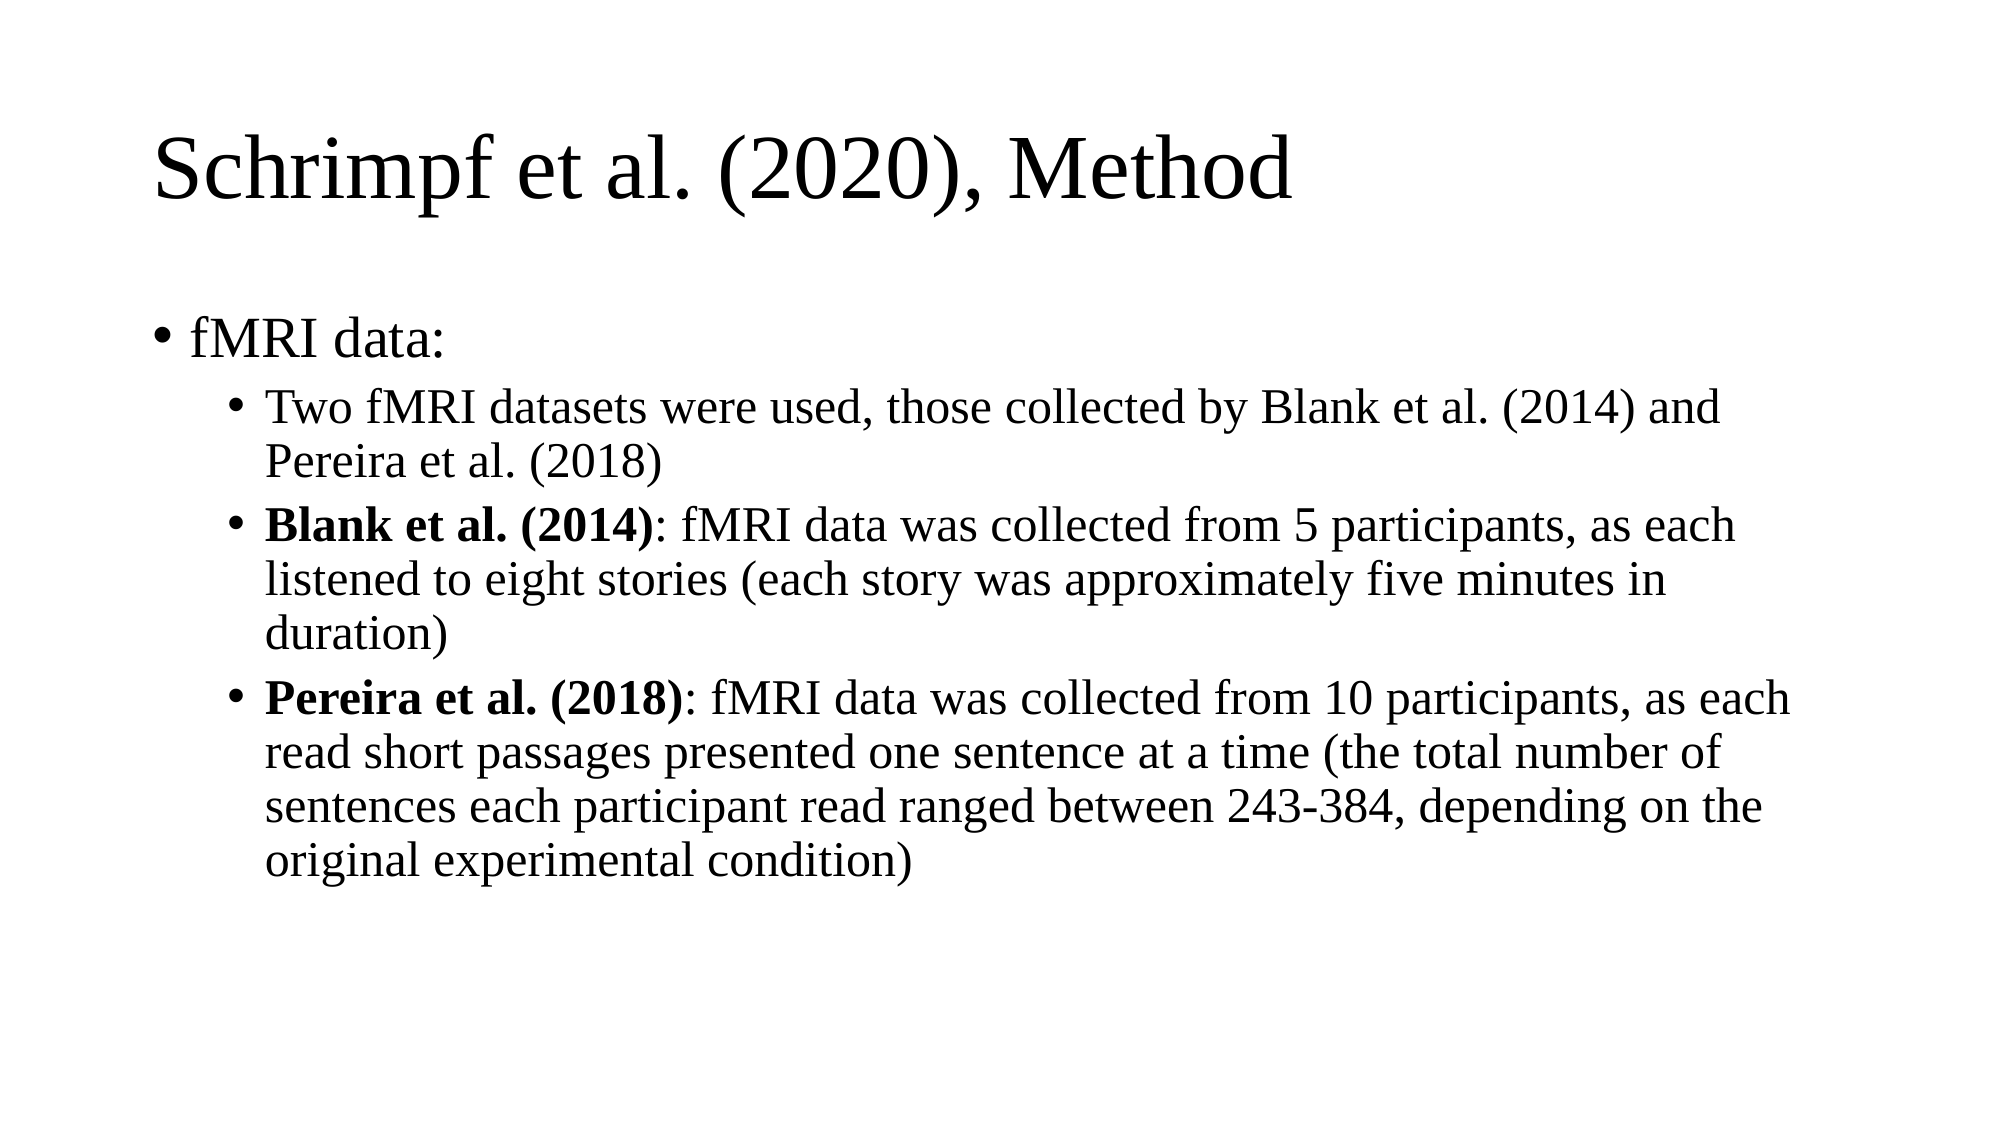

# Schrimpf et al. (2020), Method
fMRI data:
Two fMRI datasets were used, those collected by Blank et al. (2014) and Pereira et al. (2018)
Blank et al. (2014): fMRI data was collected from 5 participants, as each listened to eight stories (each story was approximately five minutes in duration)
Pereira et al. (2018): fMRI data was collected from 10 participants, as each read short passages presented one sentence at a time (the total number of sentences each participant read ranged between 243-384, depending on the original experimental condition)